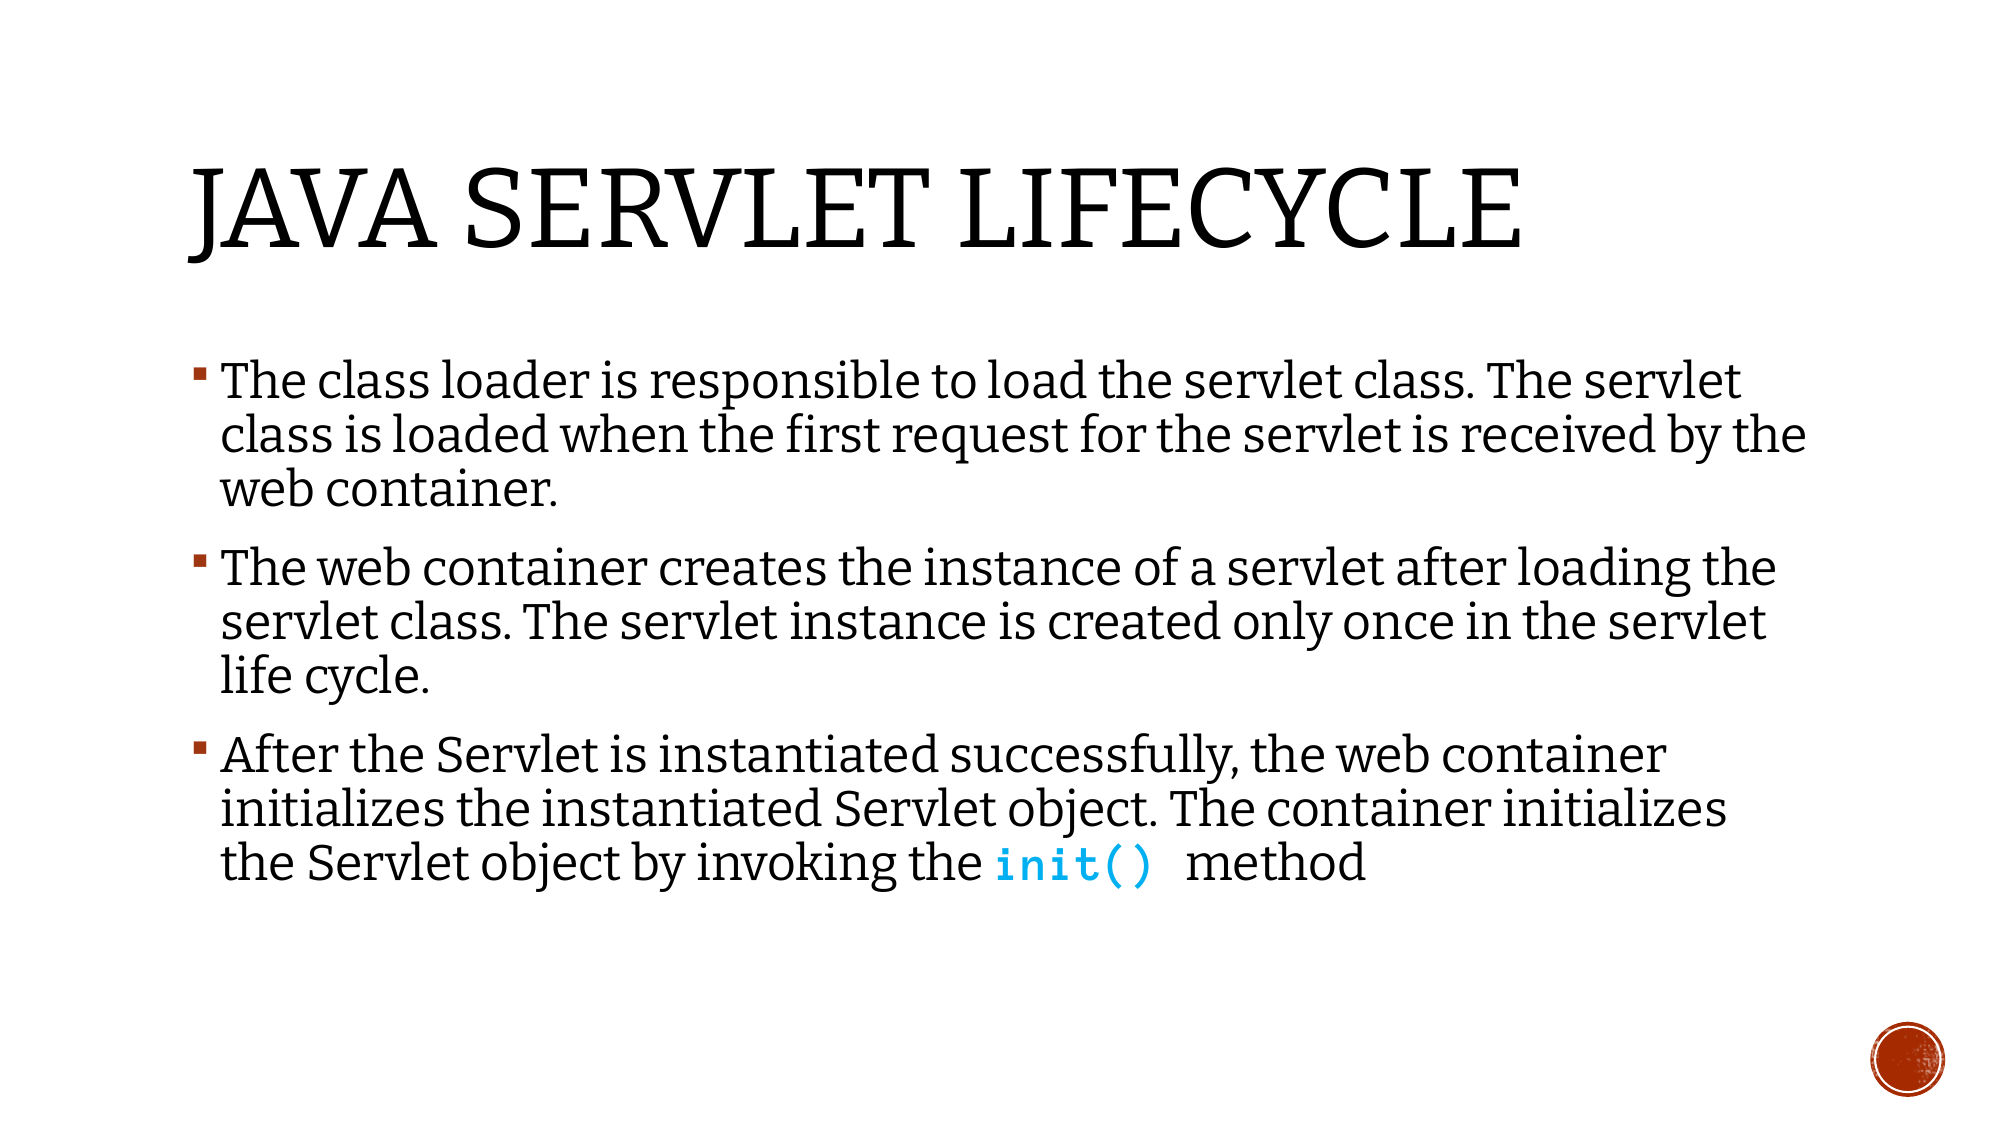

# Java Servlet Lifecycle
The class loader is responsible to load the servlet class. The servlet class is loaded when the first request for the servlet is received by the web container.
The web container creates the instance of a servlet after loading the servlet class. The servlet instance is created only once in the servlet life cycle.
After the Servlet is instantiated successfully, the web container initializes the instantiated Servlet object. The container initializes the Servlet object by invoking the init() method